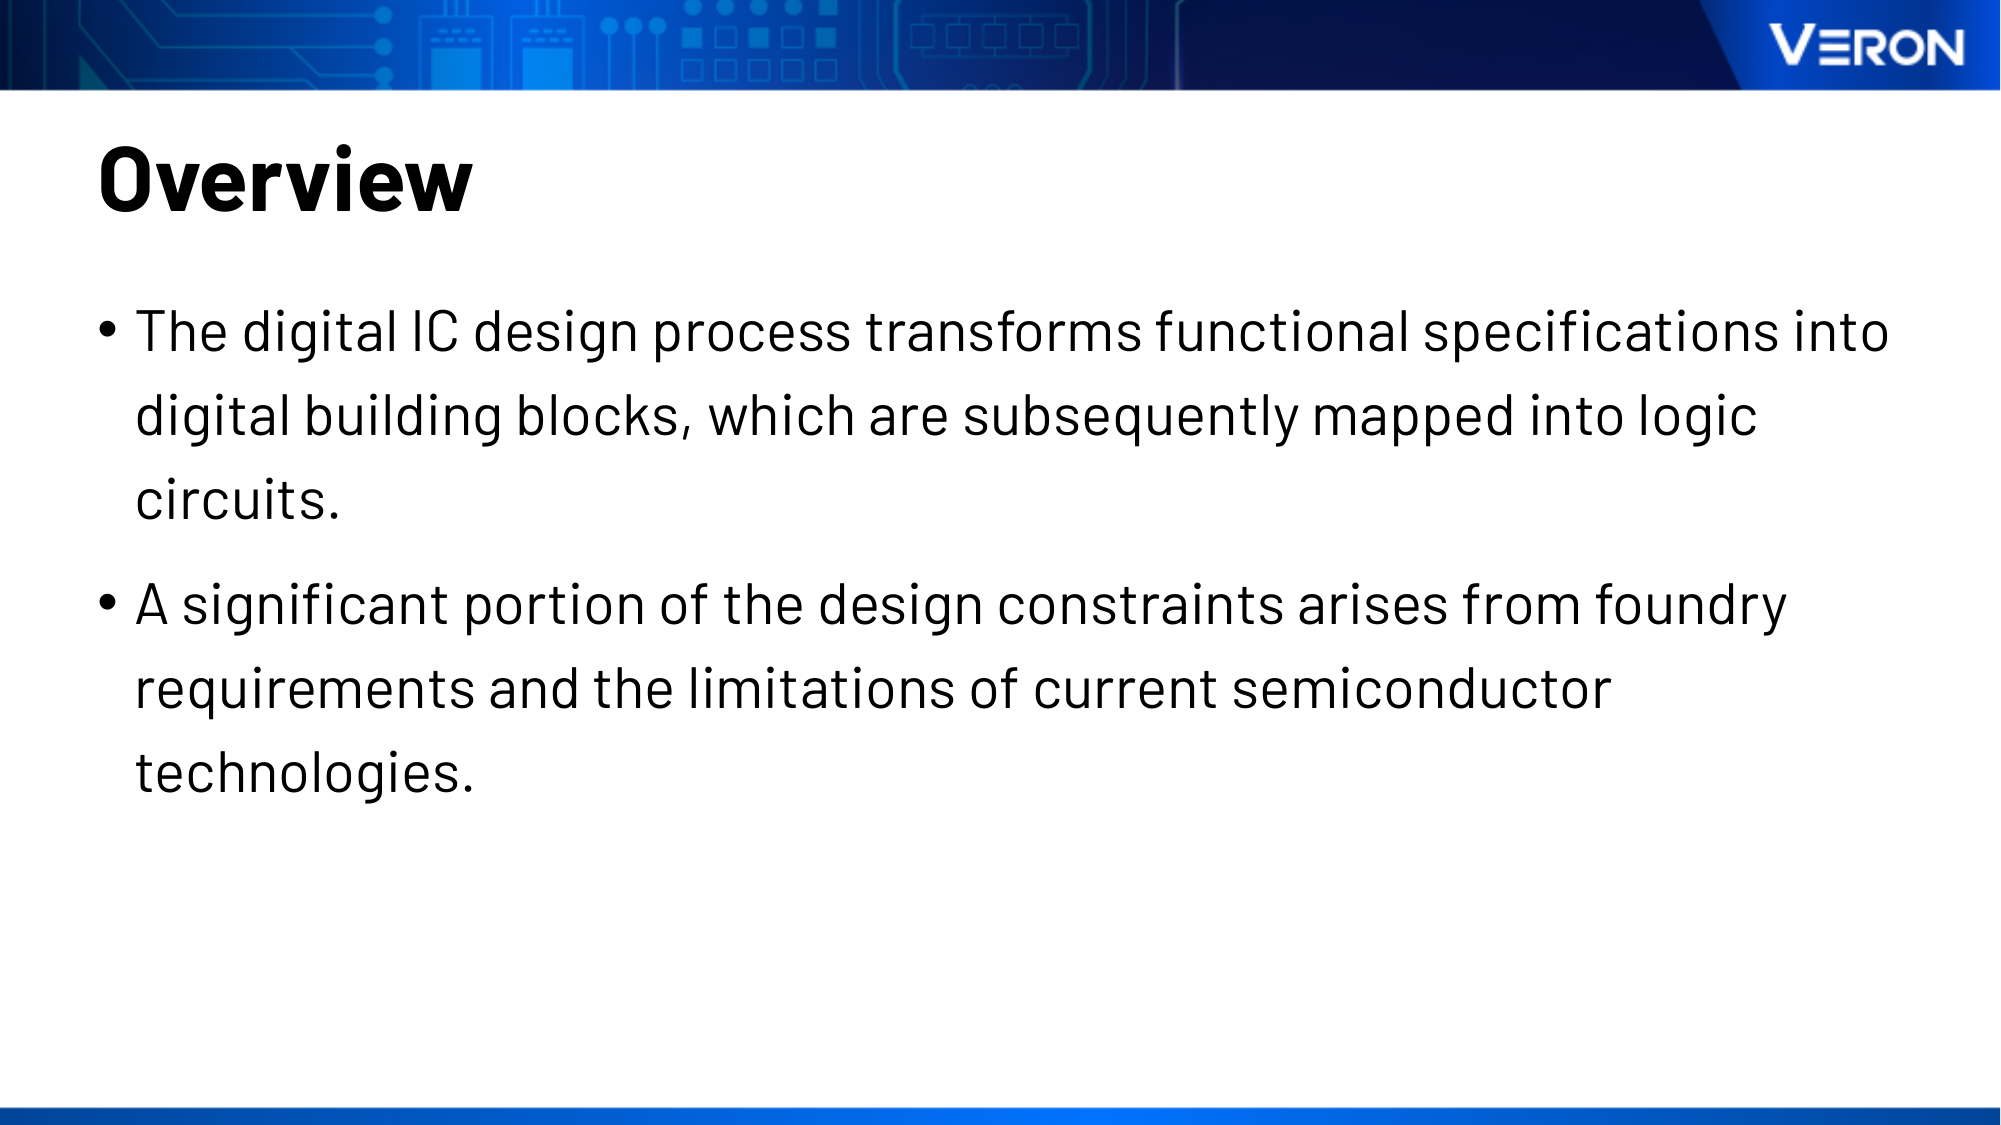

# Overview
The digital IC design process transforms functional specifications into digital building blocks, which are subsequently mapped into logic circuits.
A significant portion of the design constraints arises from foundry requirements and the limitations of current semiconductor technologies.